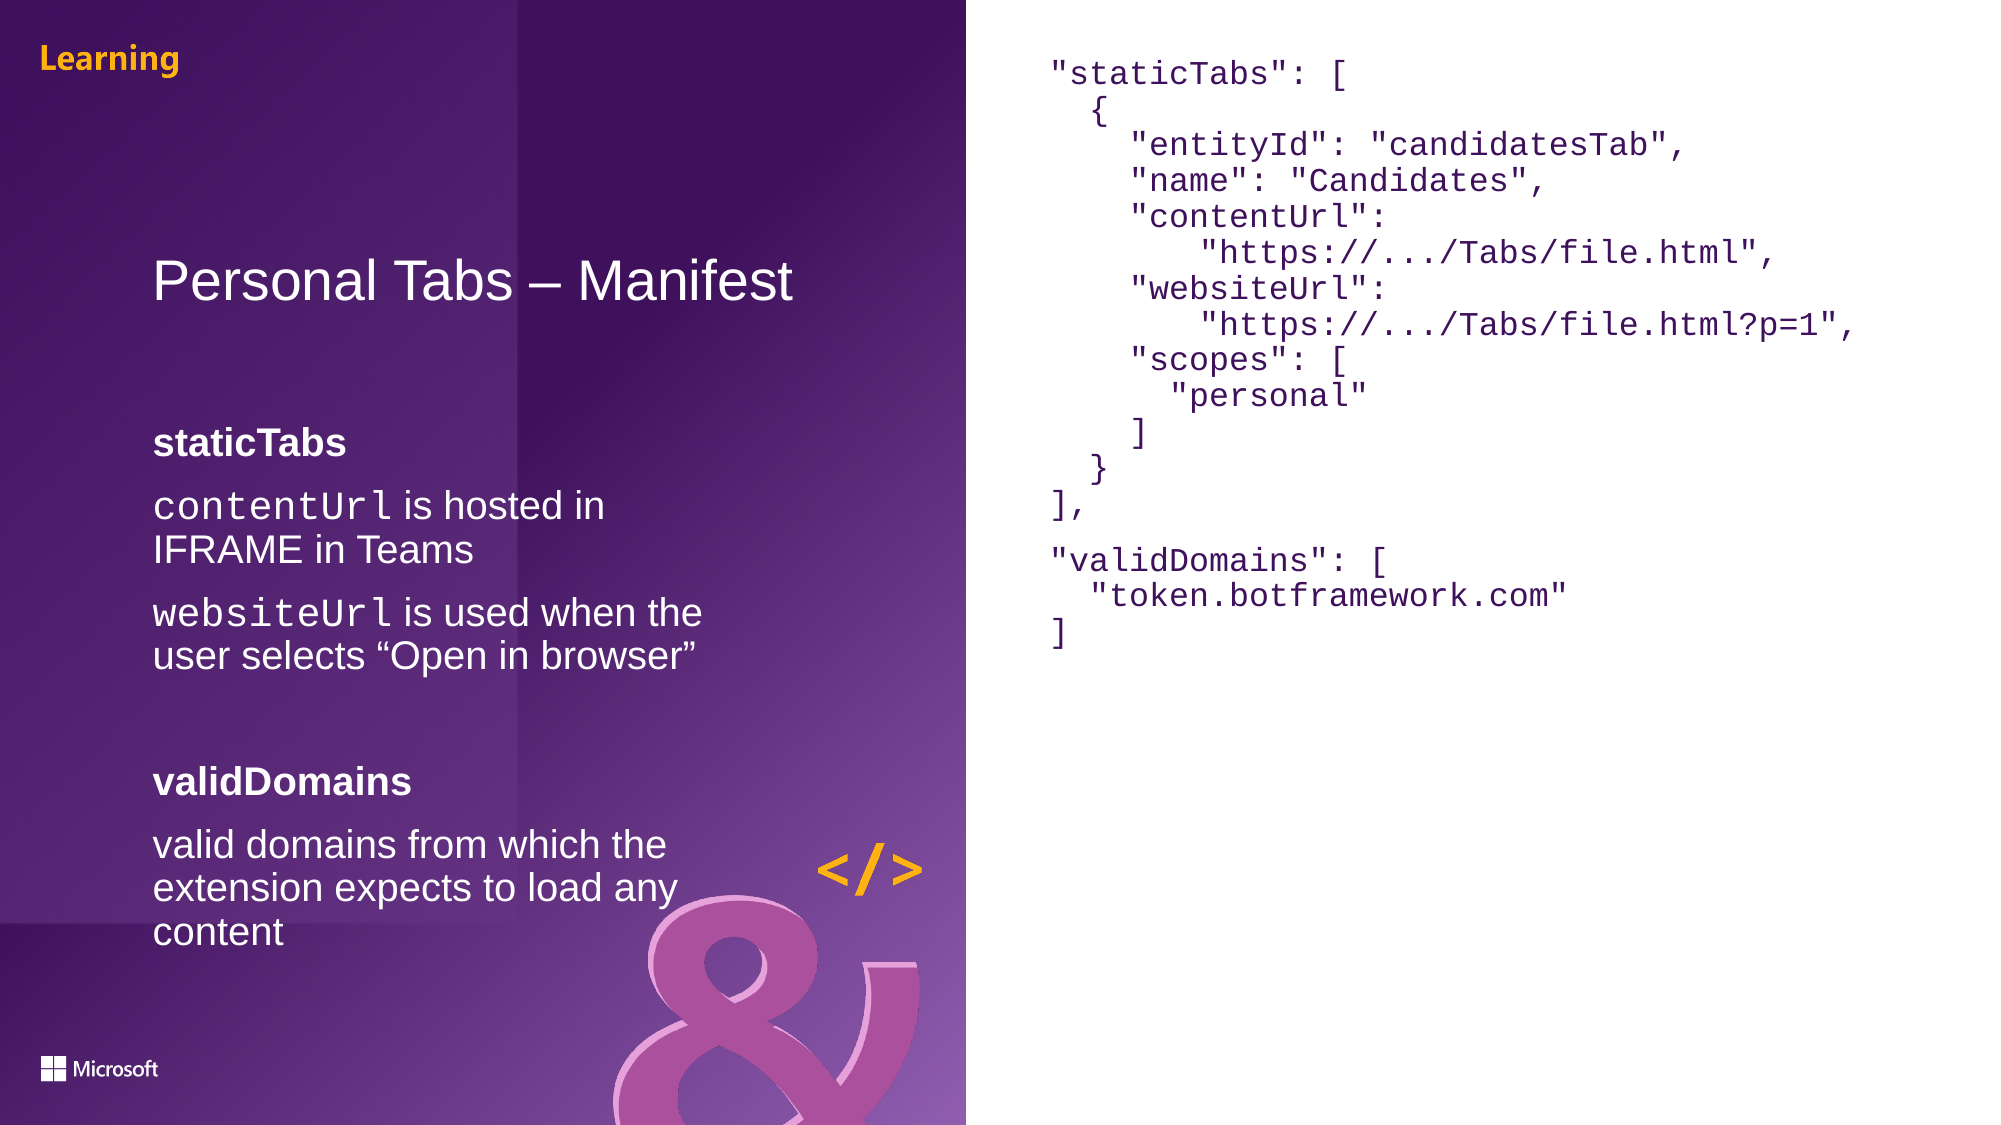

"staticTabs": [
  {
    "entityId": "candidatesTab",
    "name": "Candidates",
    "contentUrl":
	"https://.../Tabs/file.html",
    "websiteUrl":
	"https://.../Tabs/file.html?p=1",
    "scopes": [
      "personal"
    ]
  }
],
"validDomains": [
  "token.botframework.com"
]

# Personal Tabs – Manifest
staticTabs
contentUrl is hosted in IFRAME in Teams
websiteUrl is used when the user selects “Open in browser”

validDomains
valid domains from which the extension expects to load any content